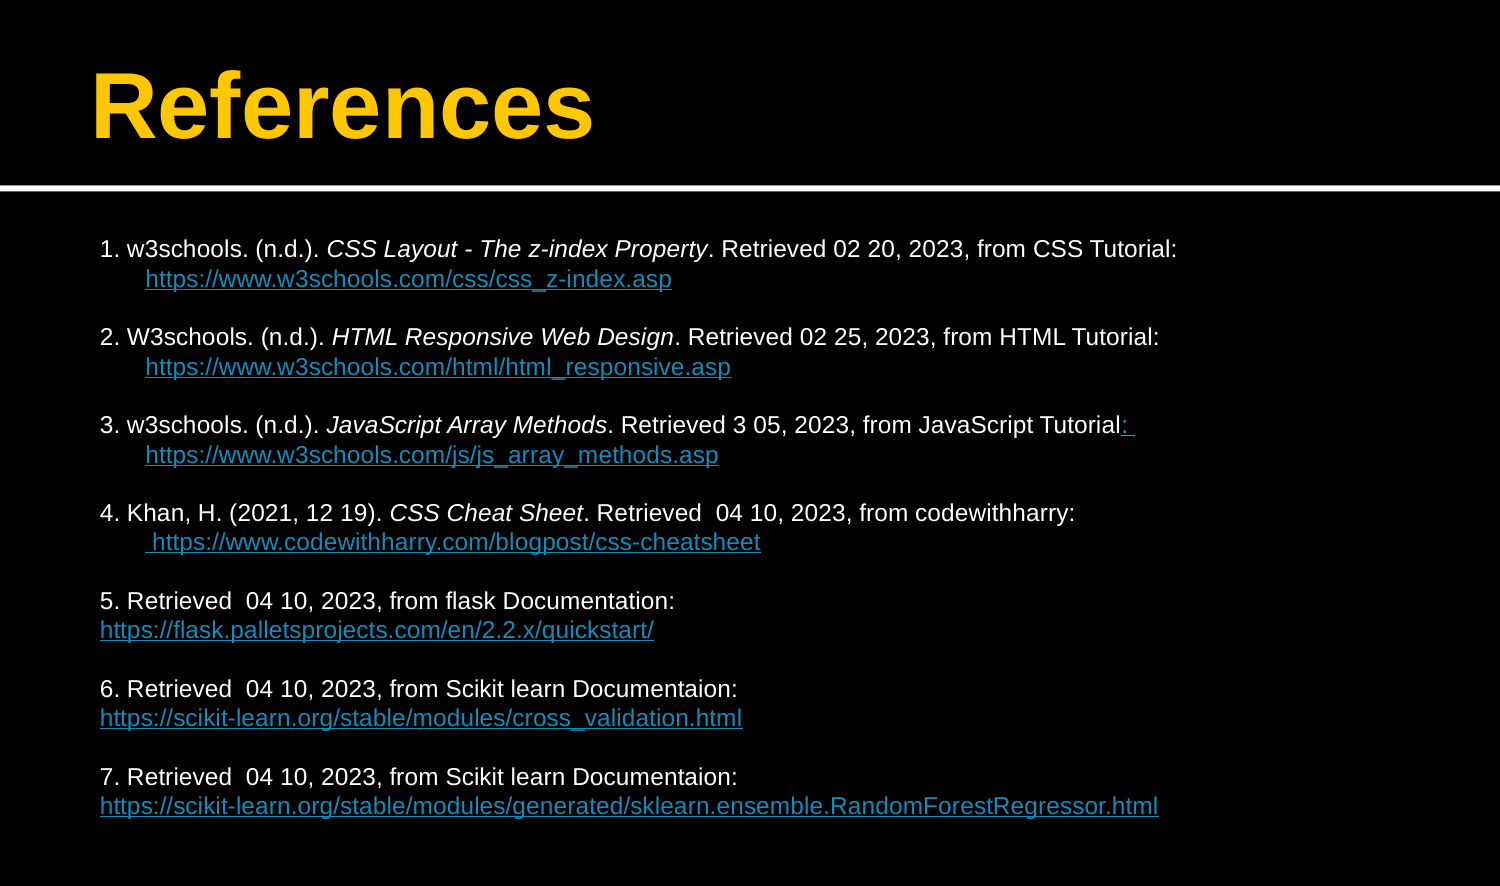

# References
1. w3schools. (n.d.). CSS Layout - The z-index Property. Retrieved 02 20, 2023, from CSS Tutorial: https://www.w3schools.com/css/css_z-index.asp

2. W3schools. (n.d.). HTML Responsive Web Design. Retrieved 02 25, 2023, from HTML Tutorial: https://www.w3schools.com/html/html_responsive.asp

3. w3schools. (n.d.). JavaScript Array Methods. Retrieved 3 05, 2023, from JavaScript Tutorial: https://www.w3schools.com/js/js_array_methods.asp

4. Khan, H. (2021, 12 19). CSS Cheat Sheet. Retrieved  04 10, 2023, from codewithharry: https://www.codewithharry.com/blogpost/css-cheatsheet

5. Retrieved  04 10, 2023, from flask Documentation:
https://flask.palletsprojects.com/en/2.2.x/quickstart/

6. Retrieved  04 10, 2023, from Scikit learn Documentaion:
https://scikit-learn.org/stable/modules/cross_validation.html

7. Retrieved  04 10, 2023, from Scikit learn Documentaion:
https://scikit-learn.org/stable/modules/generated/sklearn.ensemble.RandomForestRegressor.html